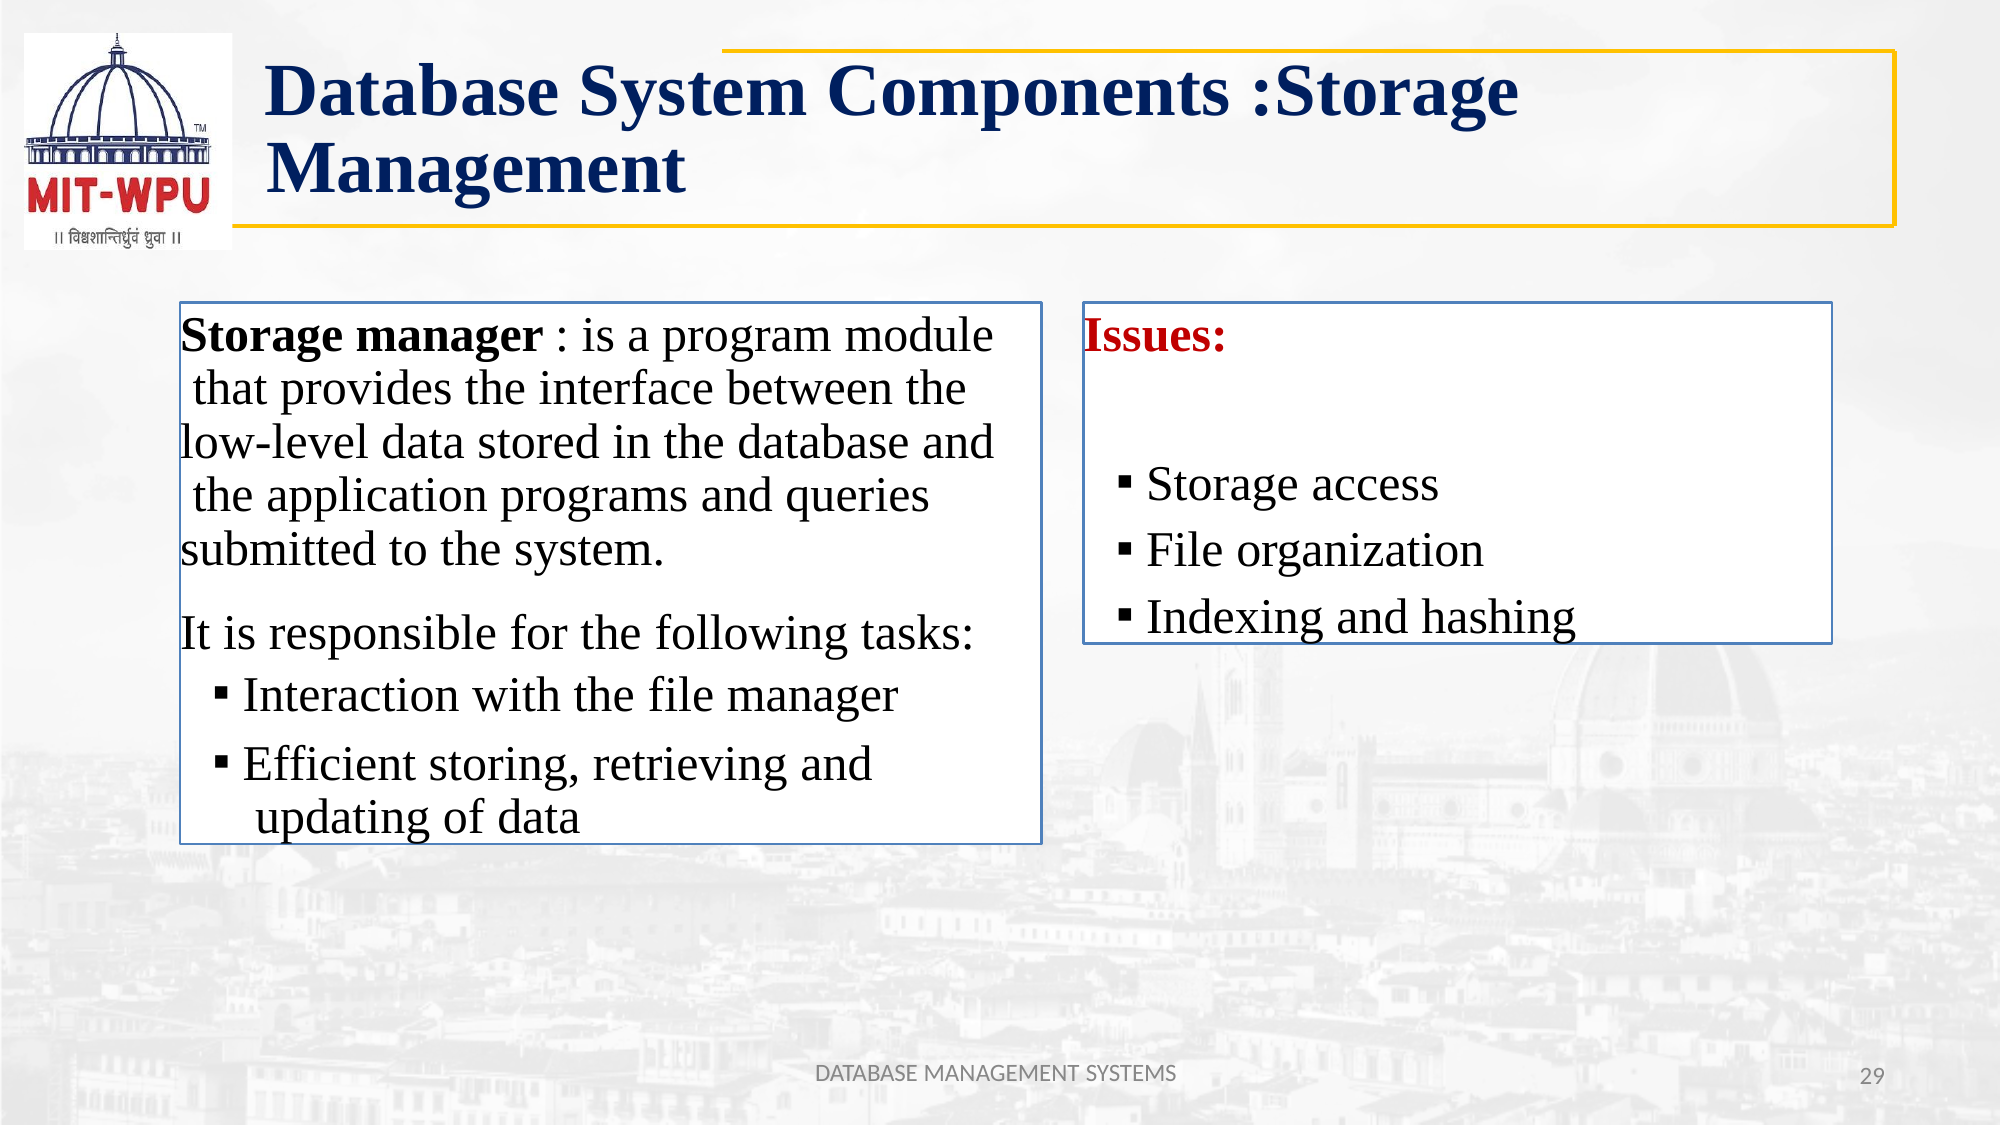

# Database System Components :Storage  Management
Storage manager : is a program module  that provides the interface between the  low-level data stored in the database and  the application programs and queries  submitted to the system.
It is responsible for the following tasks:
Interaction with the file manager
Efficient storing, retrieving and  updating of data
Issues:

Storage access
File organization
Indexing and hashing
DATABASE MANAGEMENT SYSTEMS
29